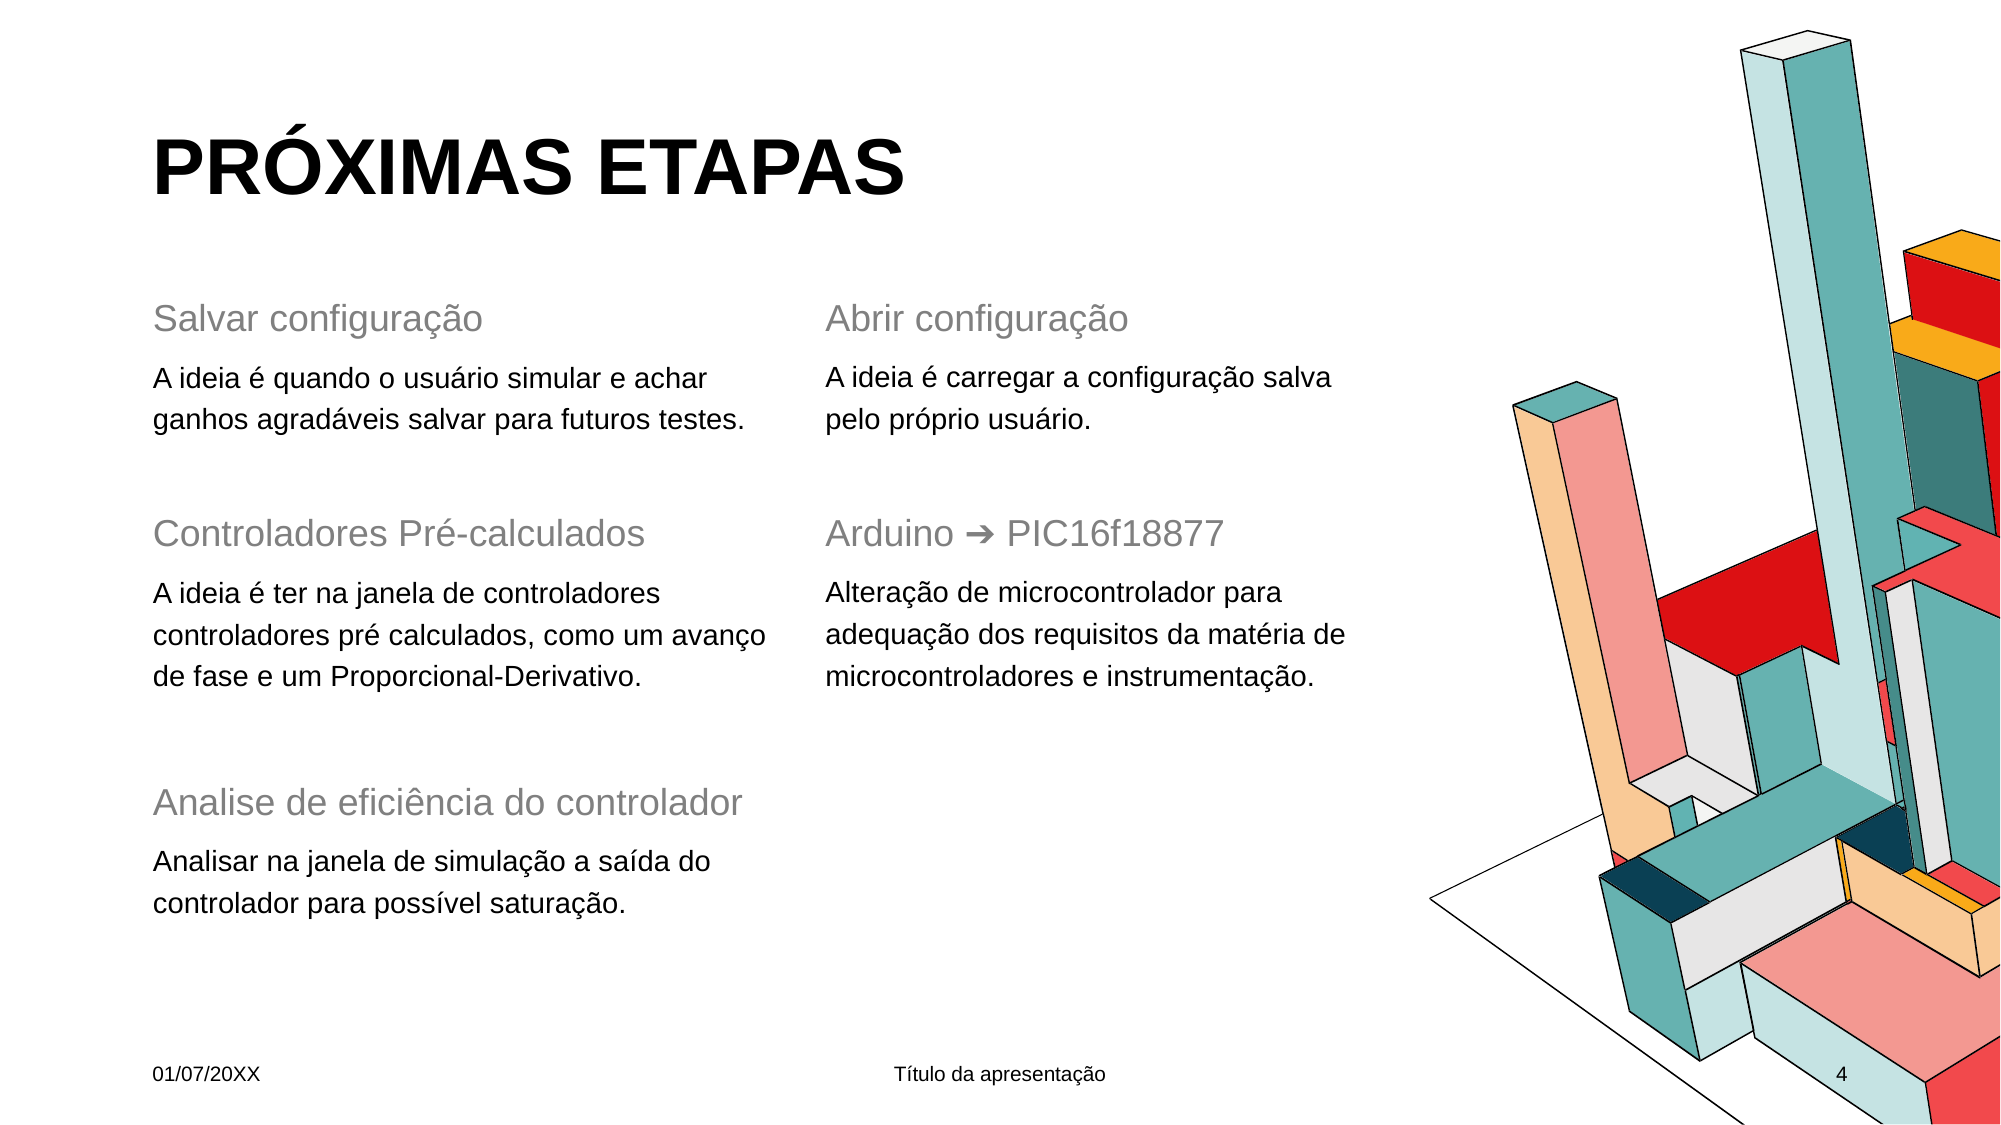

# Próximas etapas
Abrir configuração
Salvar configuração
A ideia é carregar a configuração salva pelo próprio usuário.
A ideia é quando o usuário simular e achar ganhos agradáveis salvar para futuros testes.
Arduino ➔ PIC16f18877
Controladores Pré-calculados
Alteração de microcontrolador para adequação dos requisitos da matéria de microcontroladores e instrumentação.
A ideia é ter na janela de controladores controladores pré calculados, como um avanço de fase e um Proporcional-Derivativo.
Analise de eficiência do controlador
Analisar na janela de simulação a saída do controlador para possível saturação.
01/07/20XX
Título da apresentação
4